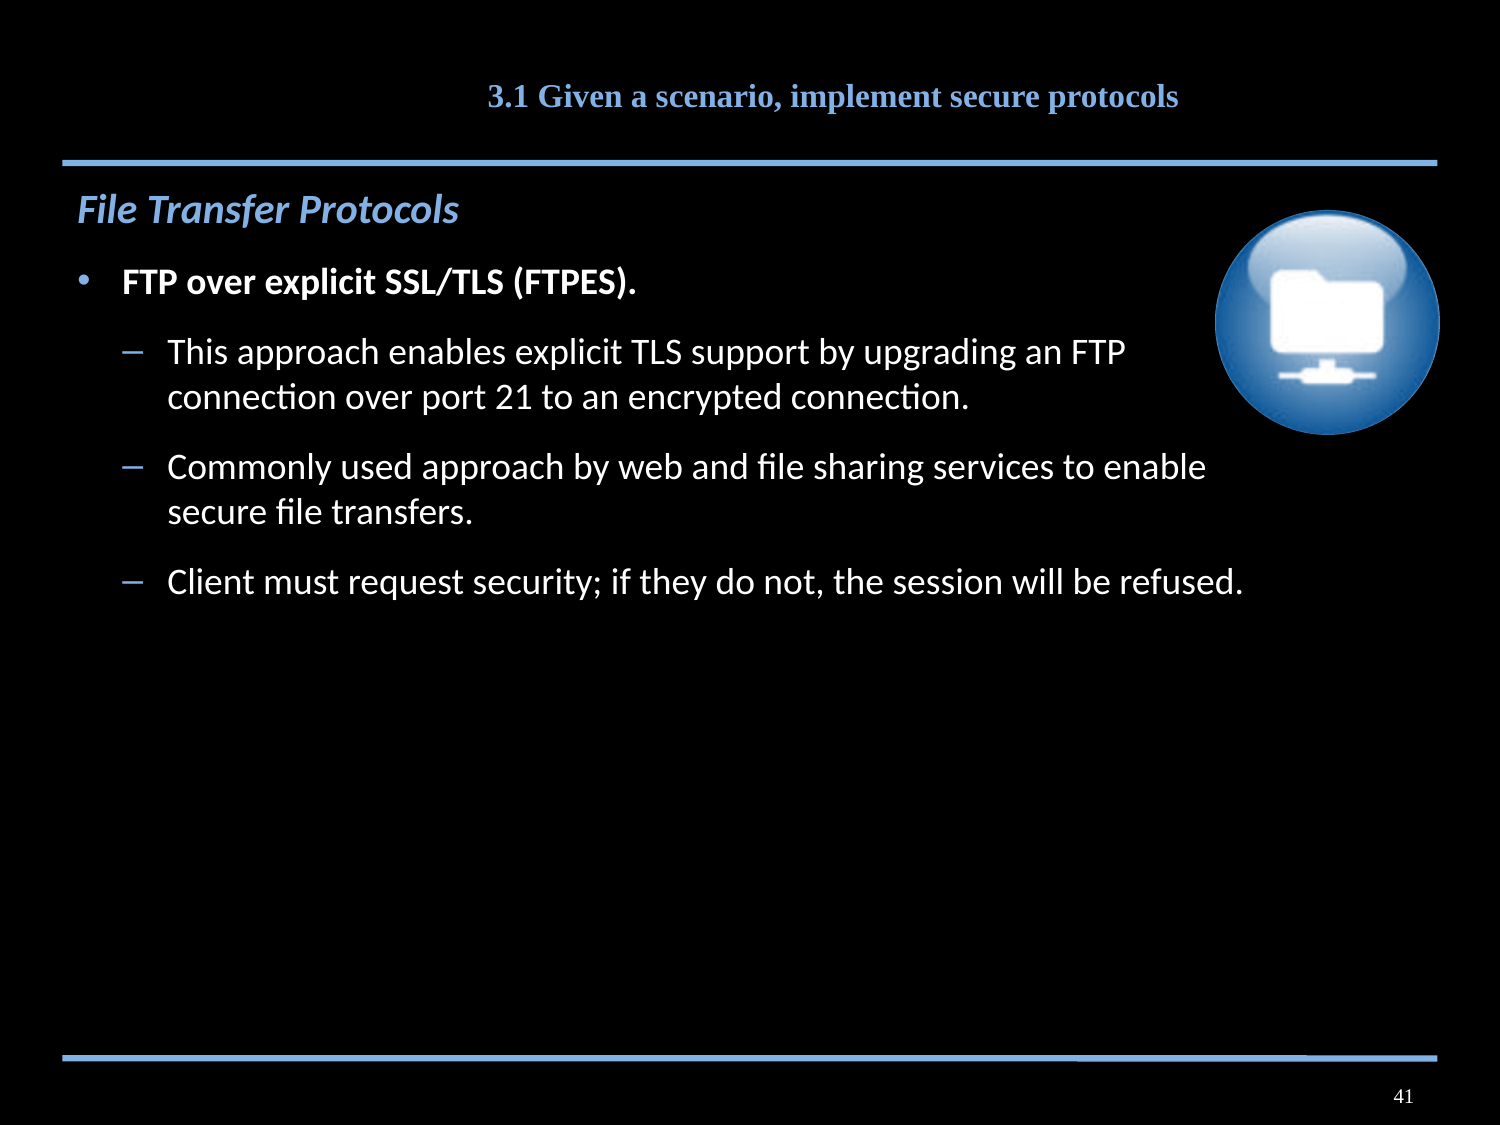

# 3.1 Given a scenario, implement secure protocols
File Transfer Protocols
FTP over explicit SSL/TLS (FTPES).
This approach enables explicit TLS support by upgrading an FTP connection over port 21 to an encrypted connection.
Commonly used approach by web and file sharing services to enable secure file transfers.
Client must request security; if they do not, the session will be refused.

41